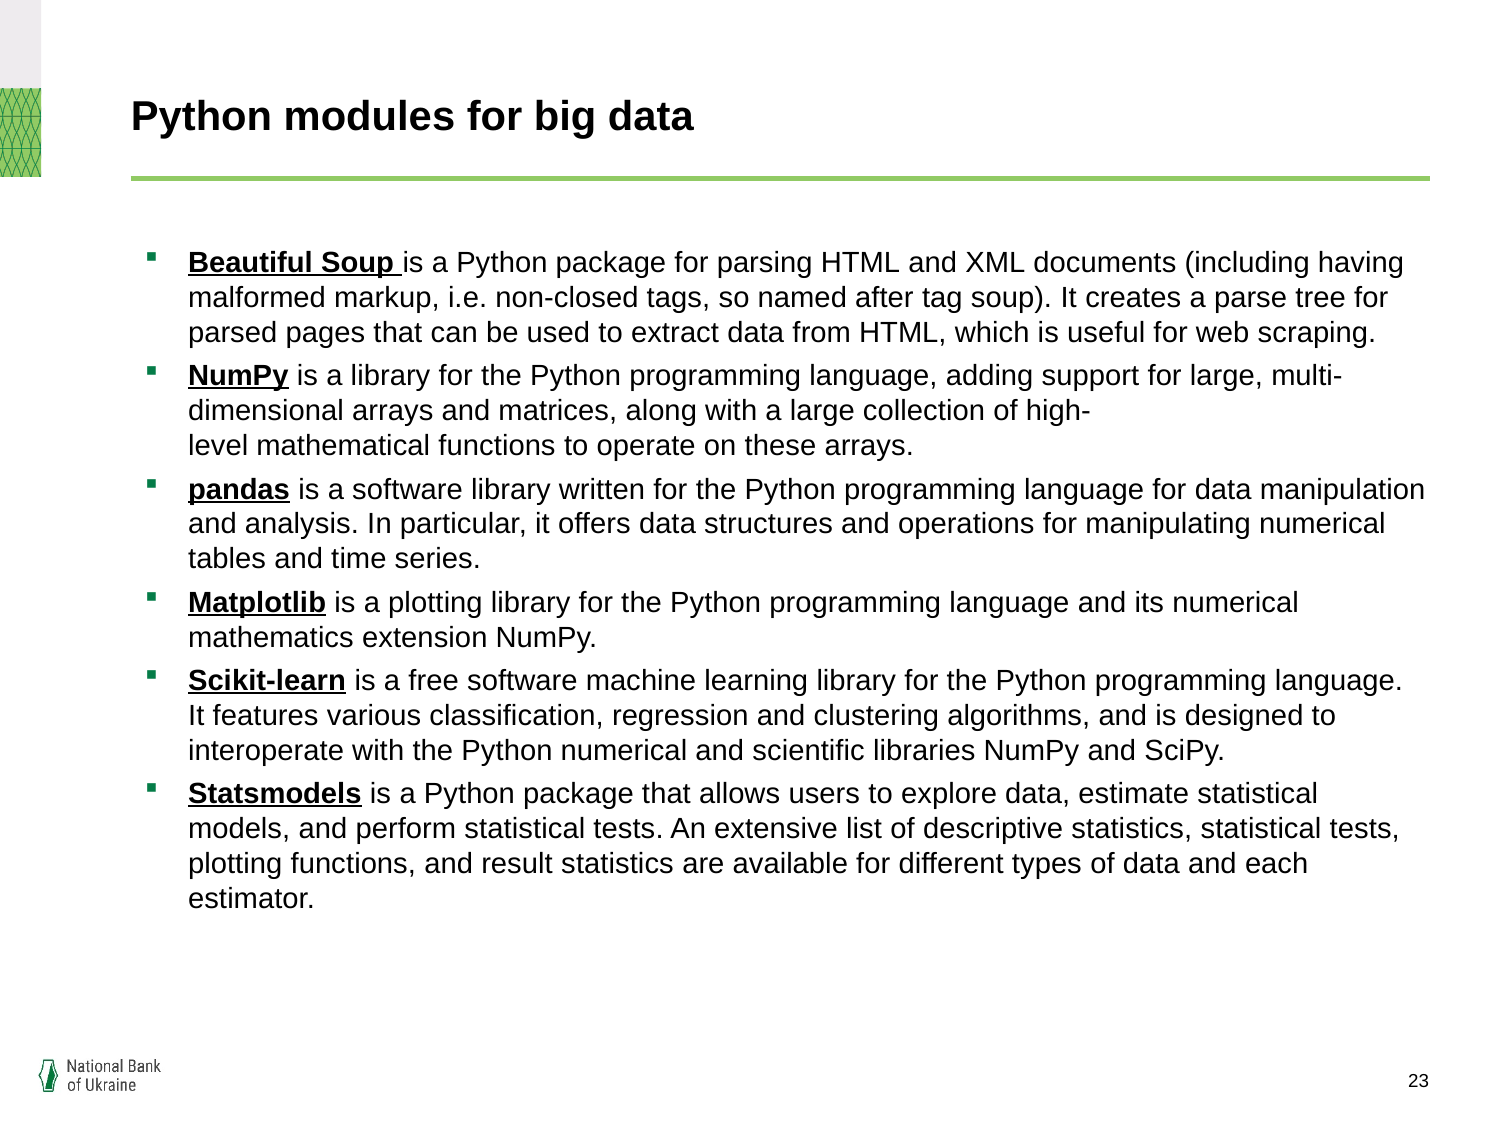

# Python modules for big data
Beautiful Soup is a Python package for parsing HTML and XML documents (including having malformed markup, i.e. non-closed tags, so named after tag soup). It creates a parse tree for parsed pages that can be used to extract data from HTML, which is useful for web scraping.
NumPy is a library for the Python programming language, adding support for large, multi-dimensional arrays and matrices, along with a large collection of high-level mathematical functions to operate on these arrays.
pandas is a software library written for the Python programming language for data manipulation and analysis. In particular, it offers data structures and operations for manipulating numerical tables and time series.
Matplotlib is a plotting library for the Python programming language and its numerical mathematics extension NumPy.
Scikit-learn is a free software machine learning library for the Python programming language. It features various classification, regression and clustering algorithms, and is designed to interoperate with the Python numerical and scientific libraries NumPy and SciPy.
Statsmodels is a Python package that allows users to explore data, estimate statistical models, and perform statistical tests. An extensive list of descriptive statistics, statistical tests, plotting functions, and result statistics are available for different types of data and each estimator.
23